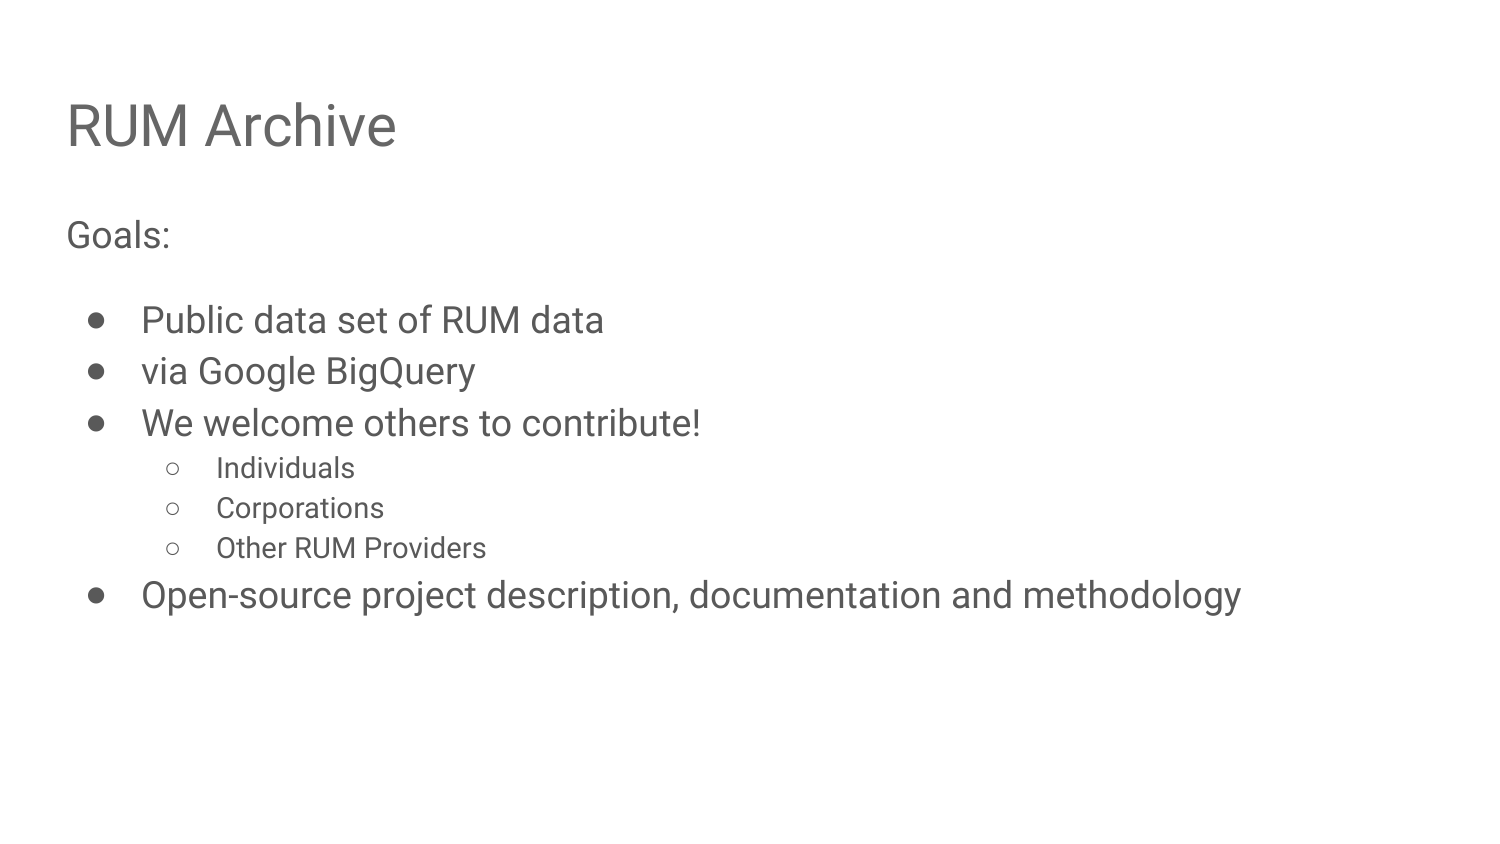

# RUM Archive
Goals:
Public data set of RUM data
via Google BigQuery
We welcome others to contribute!
Individuals
Corporations
Other RUM Providers
Open-source project description, documentation and methodology